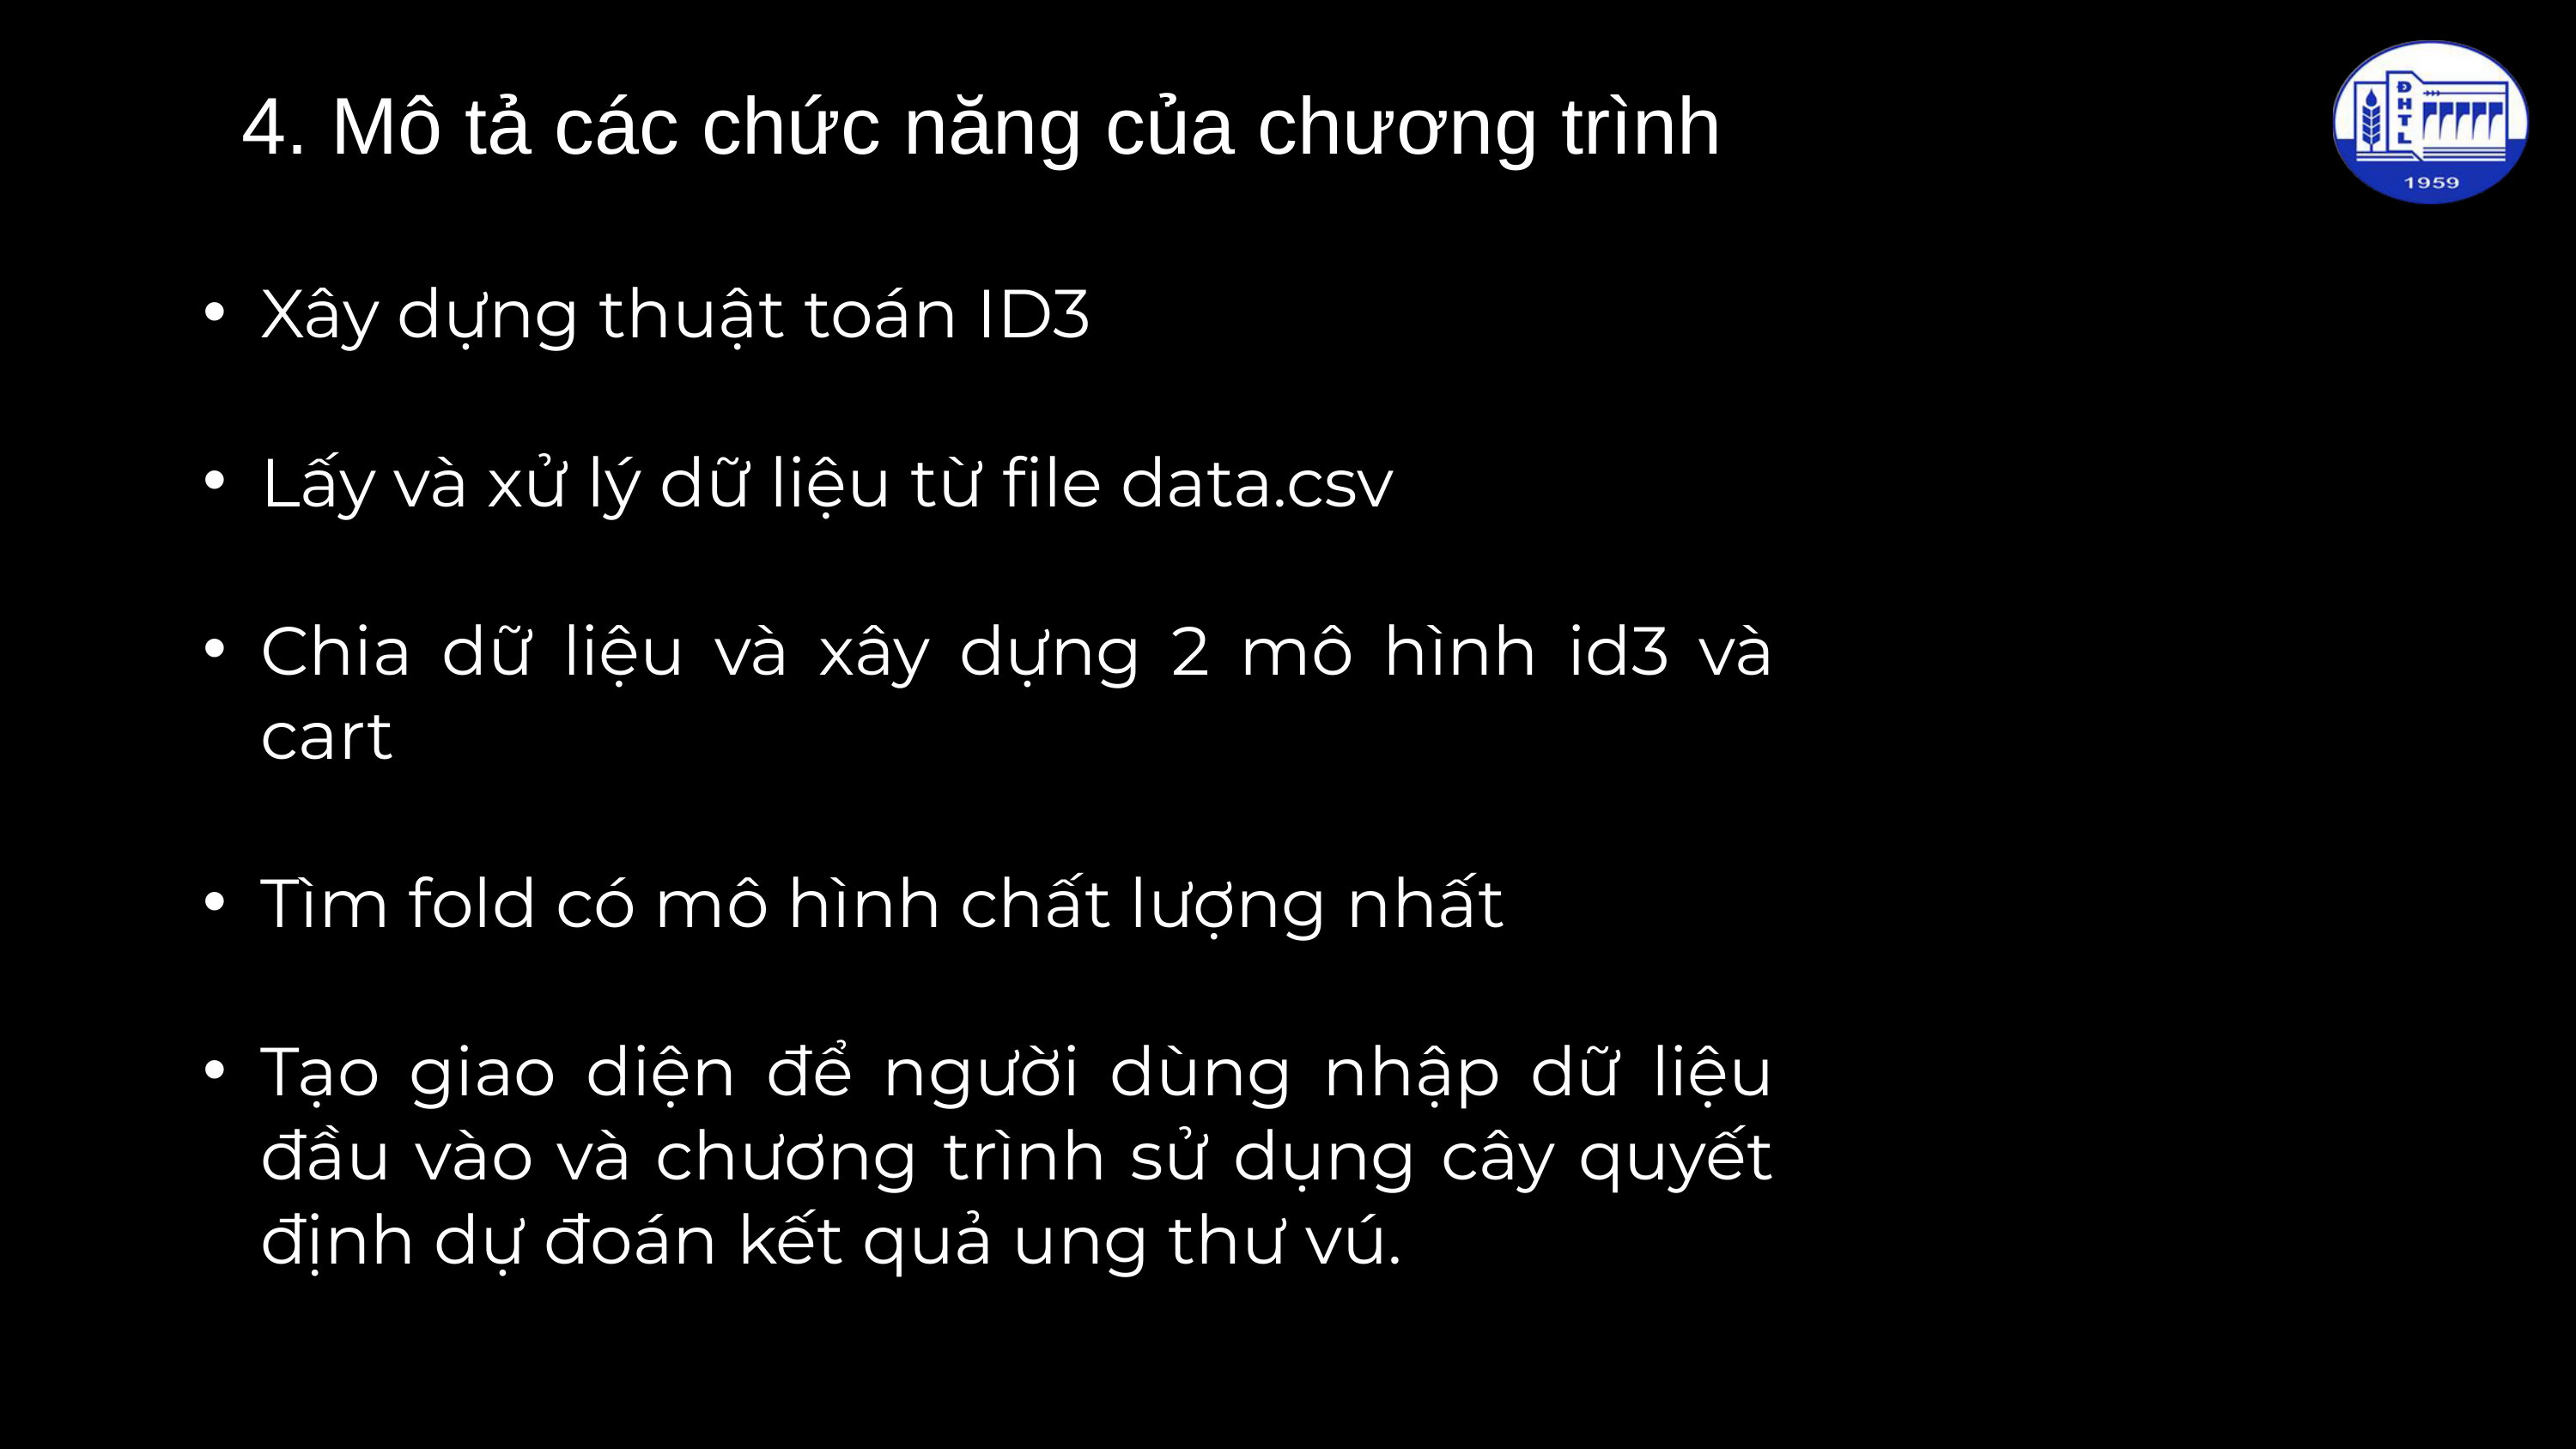

4. Mô tả các chức năng của chương trình
Xây dựng thuật toán ID3

Lấy và xử lý dữ liệu từ file data.csv

Chia dữ liệu và xây dựng 2 mô hình id3 và cart

Tìm fold có mô hình chất lượng nhất

Tạo giao diện để người dùng nhập dữ liệu đầu vào và chương trình sử dụng cây quyết định dự đoán kết quả ung thư vú.